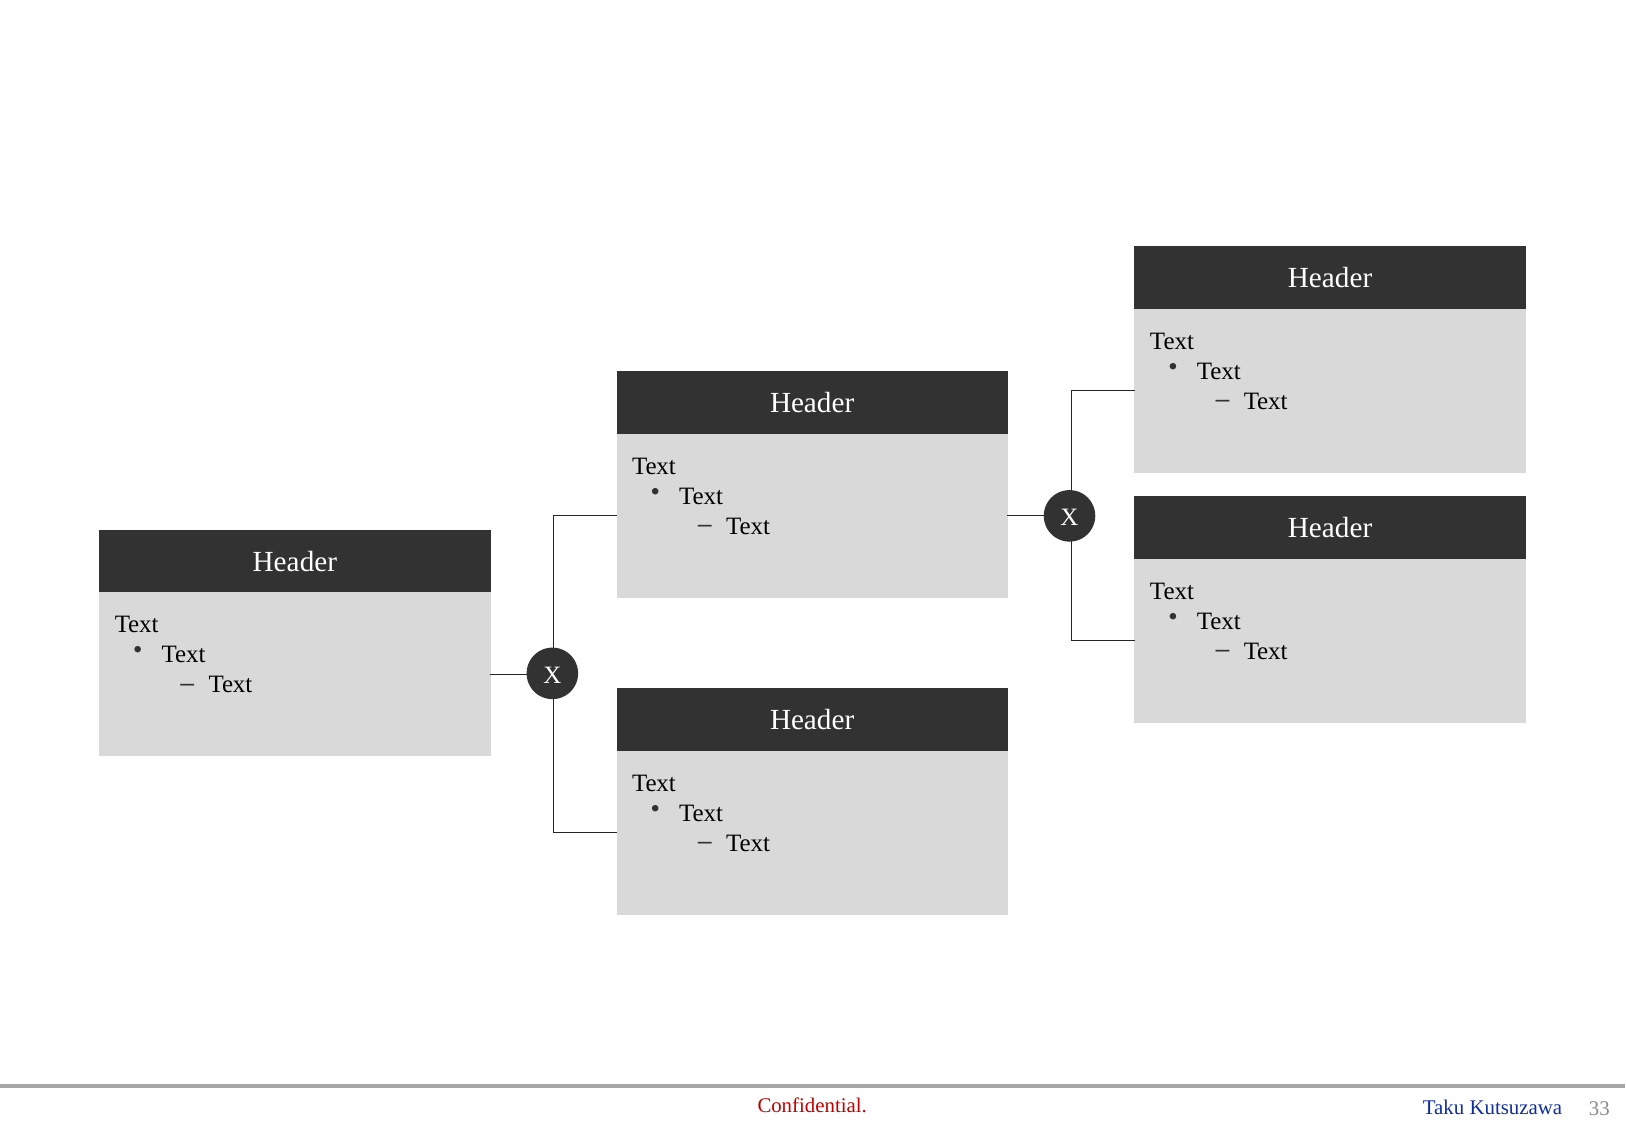

#
Header
Text
Text
Text
Header
Text
Text
Text
X
Header
Header
Text
Text
Text
Text
Text
Text
X
Header
Text
Text
Text